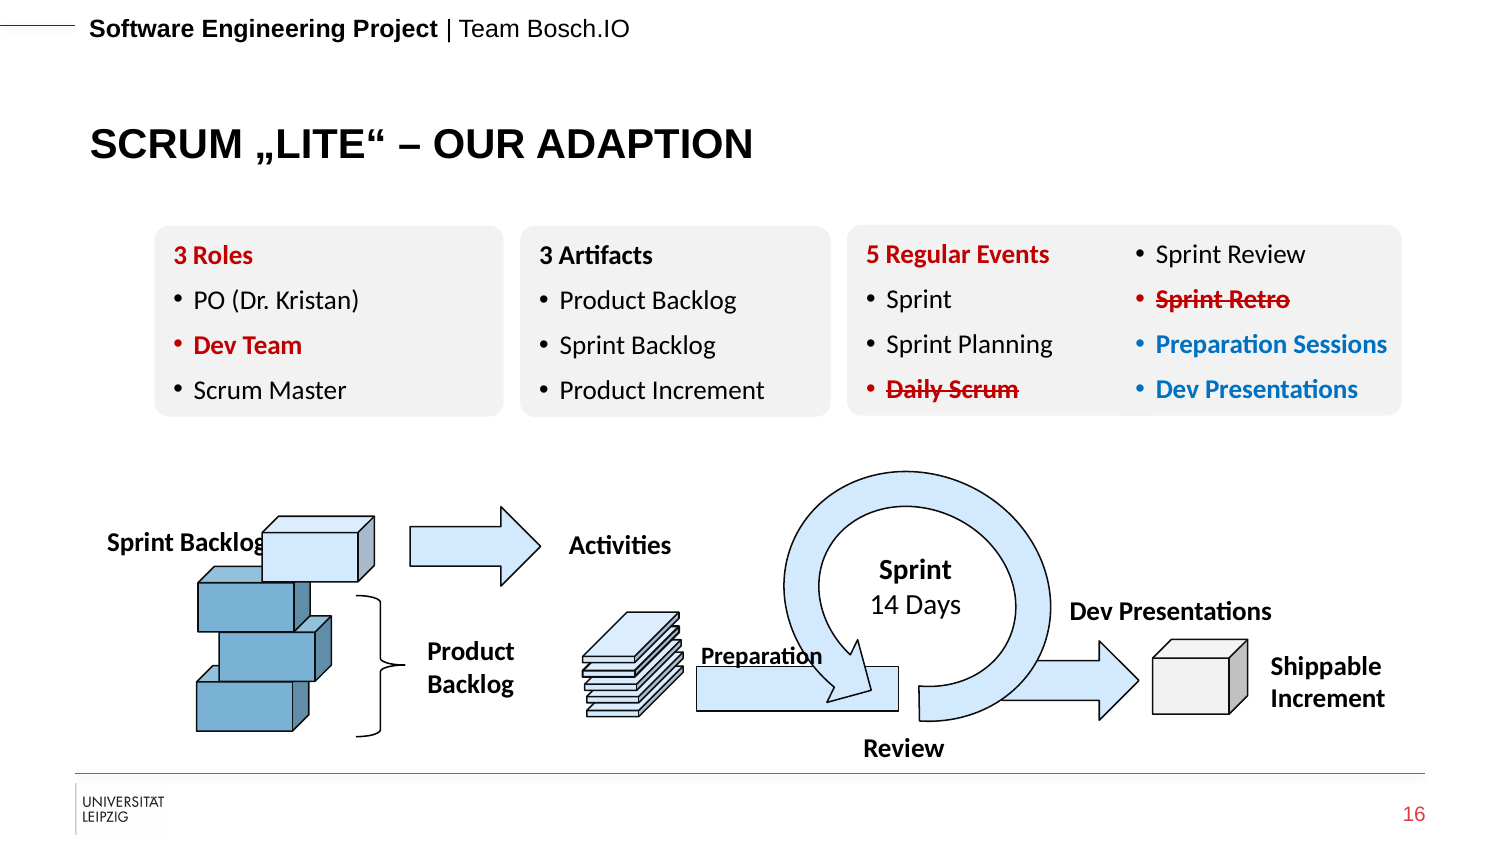

Software Engineering Project | Team Bosch.IO
# SCRUM „LITE“ – OUR ADAPTION
5 Regular Events
Sprint
Sprint Planning
Daily Scrum
Sprint Review
Sprint Retro
Preparation Sessions
Dev Presentations
3 Roles
PO (Dr. Kristan)
Dev Team
Scrum Master
3 Artifacts
Product Backlog
Sprint Backlog
Product Increment

Sprint Backlog
Activities
Sprint
14 Days

Dev Presentations

Product
Backlog

Preparation

Shippable
Increment

Review

16